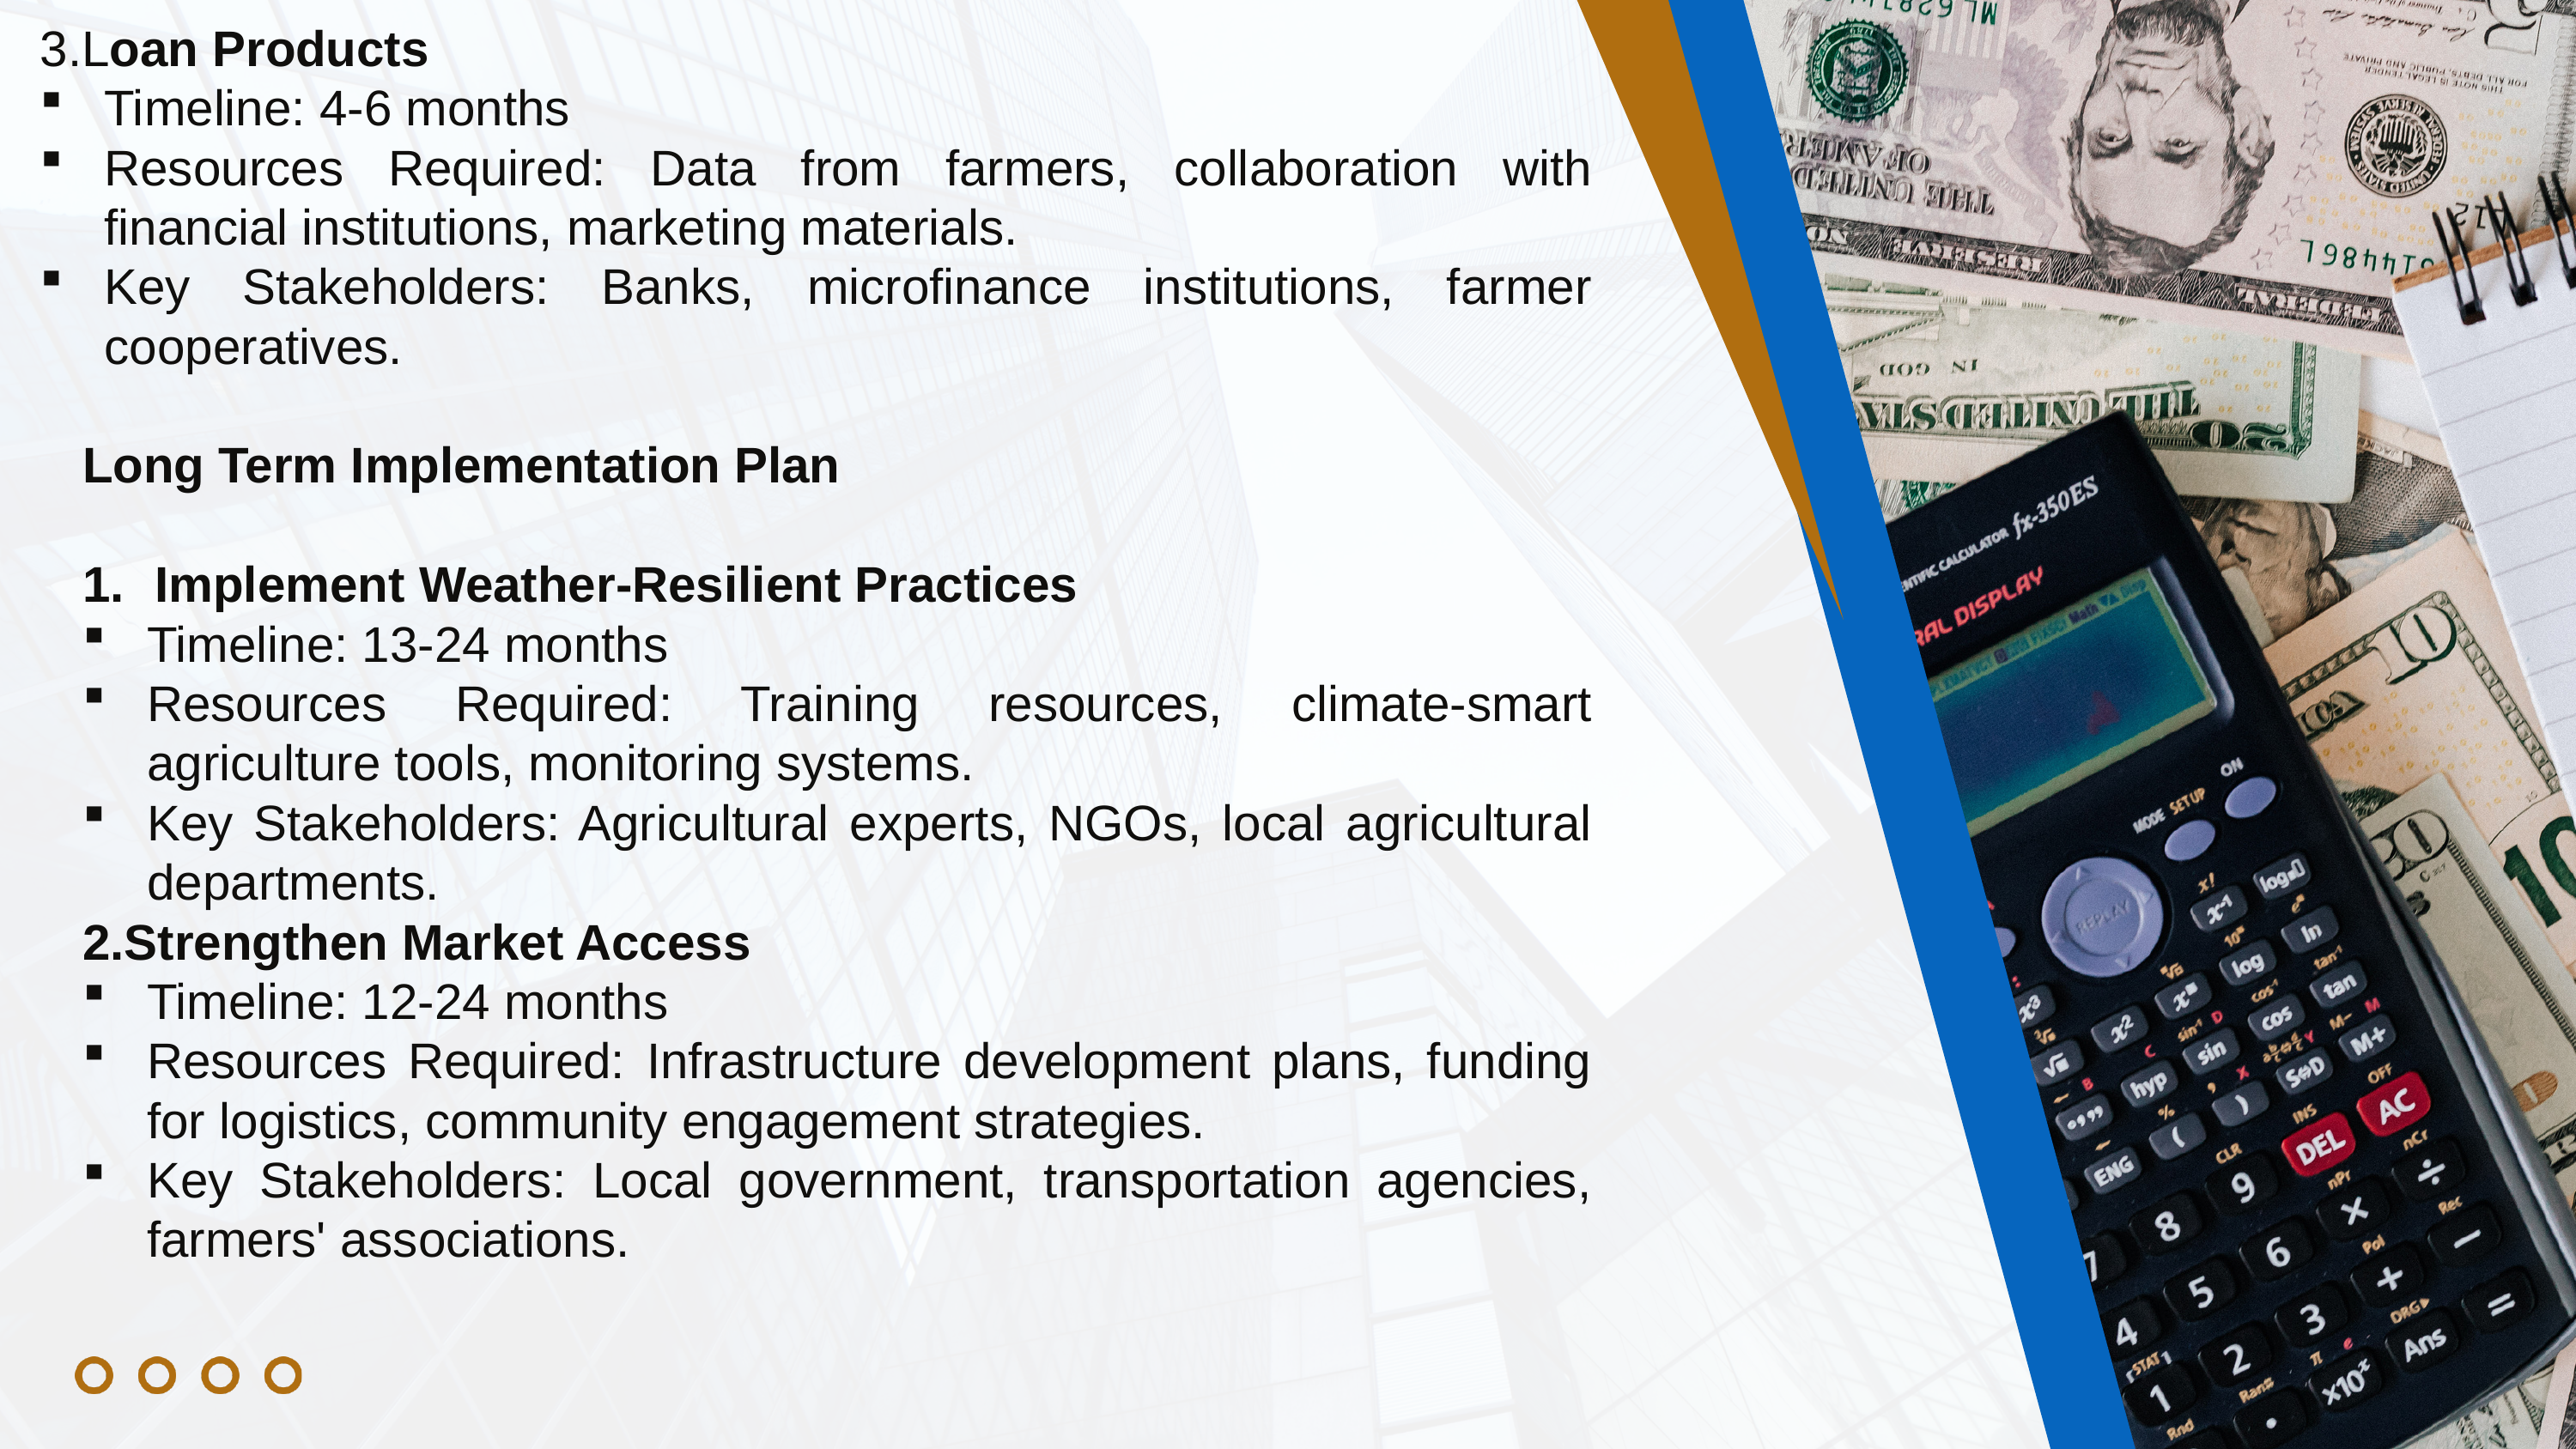

3.Loan Products
Timeline: 4-6 months
Resources Required: Data from farmers, collaboration with financial institutions, marketing materials.
Key Stakeholders: Banks, microfinance institutions, farmer cooperatives.

Long Term Implementation Plan

Implement Weather-Resilient Practices
Timeline: 13-24 months
Resources Required: Training resources, climate-smart agriculture tools, monitoring systems.
Key Stakeholders: Agricultural experts, NGOs, local agricultural departments.
2.Strengthen Market Access
Timeline: 12-24 months
Resources Required: Infrastructure development plans, funding for logistics, community engagement strategies.
Key Stakeholders: Local government, transportation agencies, farmers' associations.